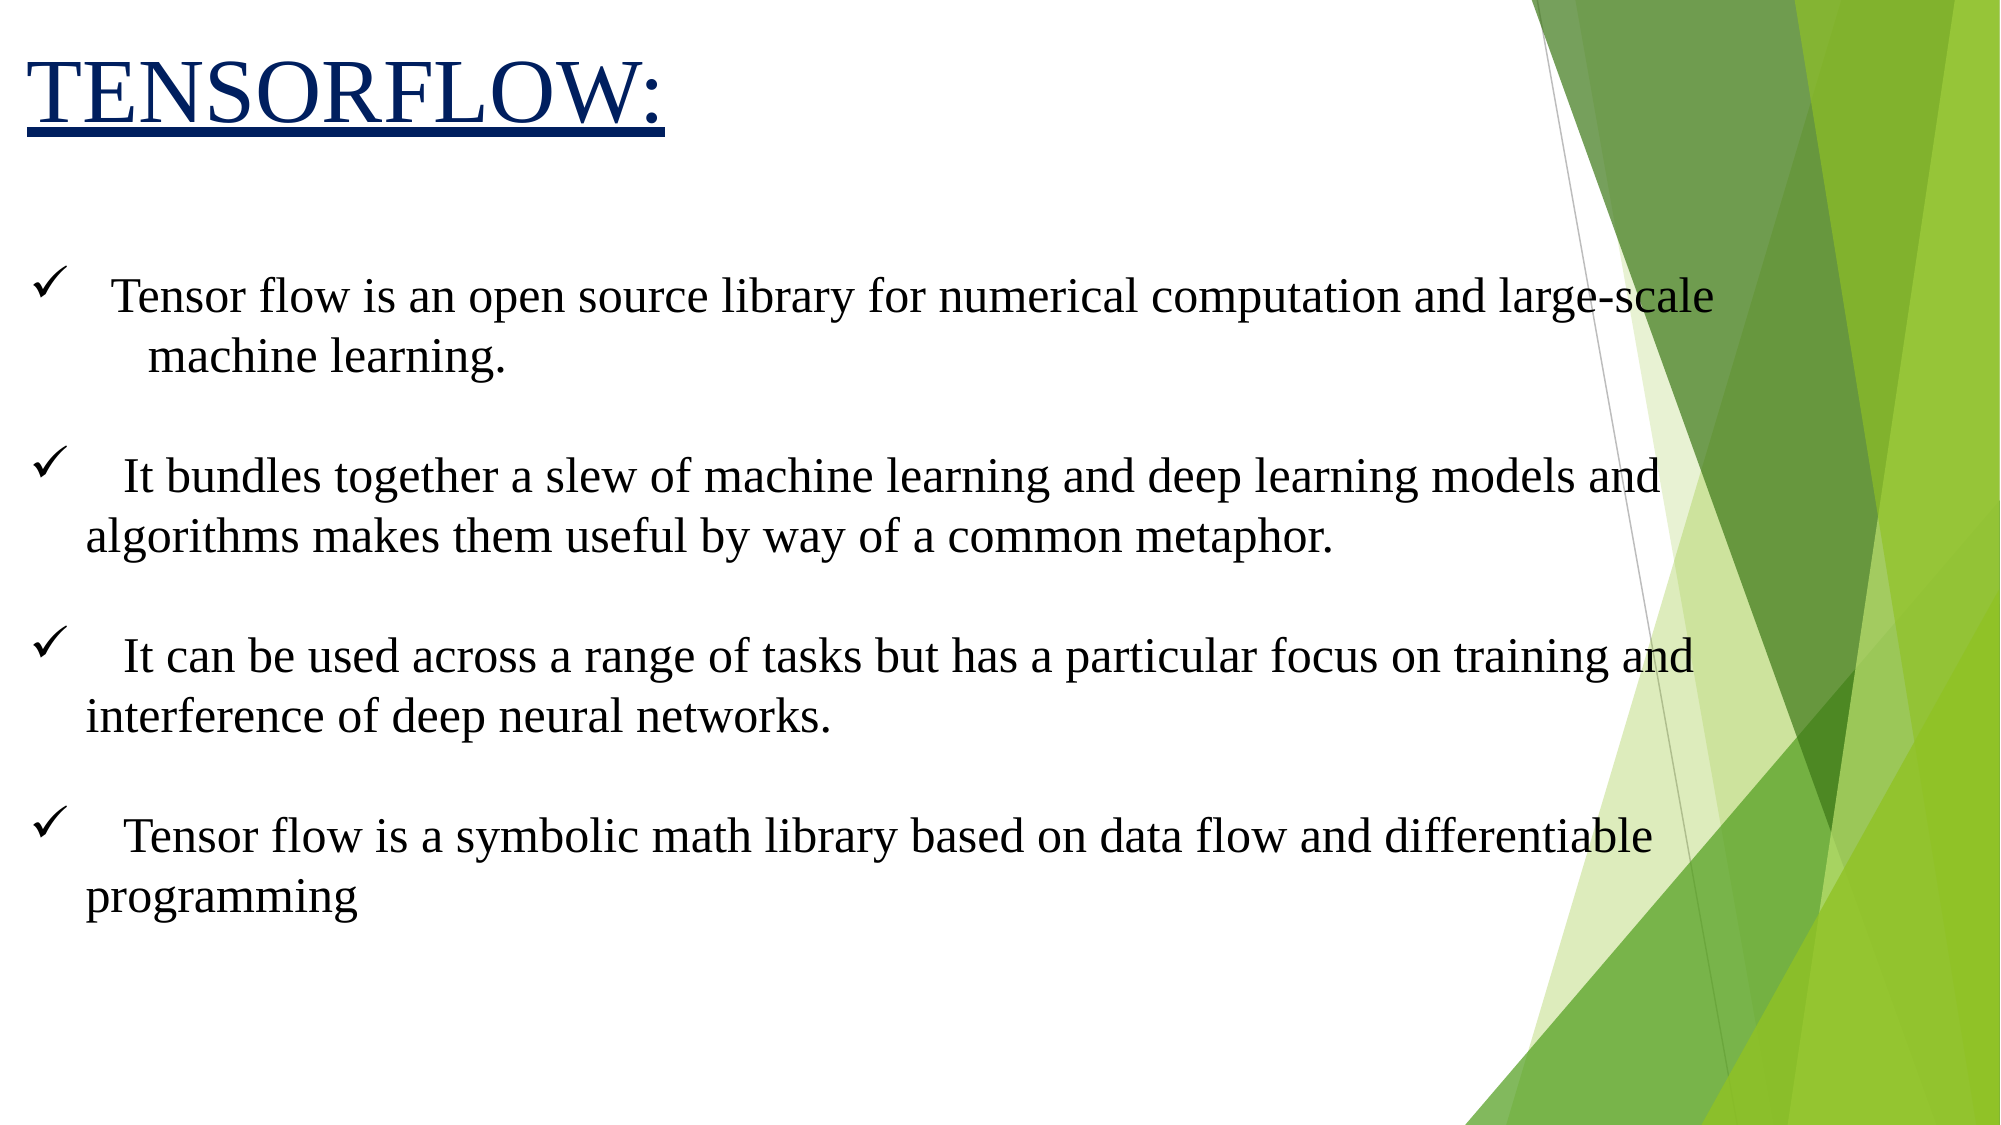

# TENSORFLOW:
  Tensor flow is an open source library for numerical computation and large-scale            machine learning.

   It bundles together a slew of machine learning and deep learning models and algorithms makes them useful by way of a common metaphor.

   It can be used across a range of tasks but has a particular focus on training and interference of deep neural networks.

   Tensor flow is a symbolic math library based on data flow and differentiable programming